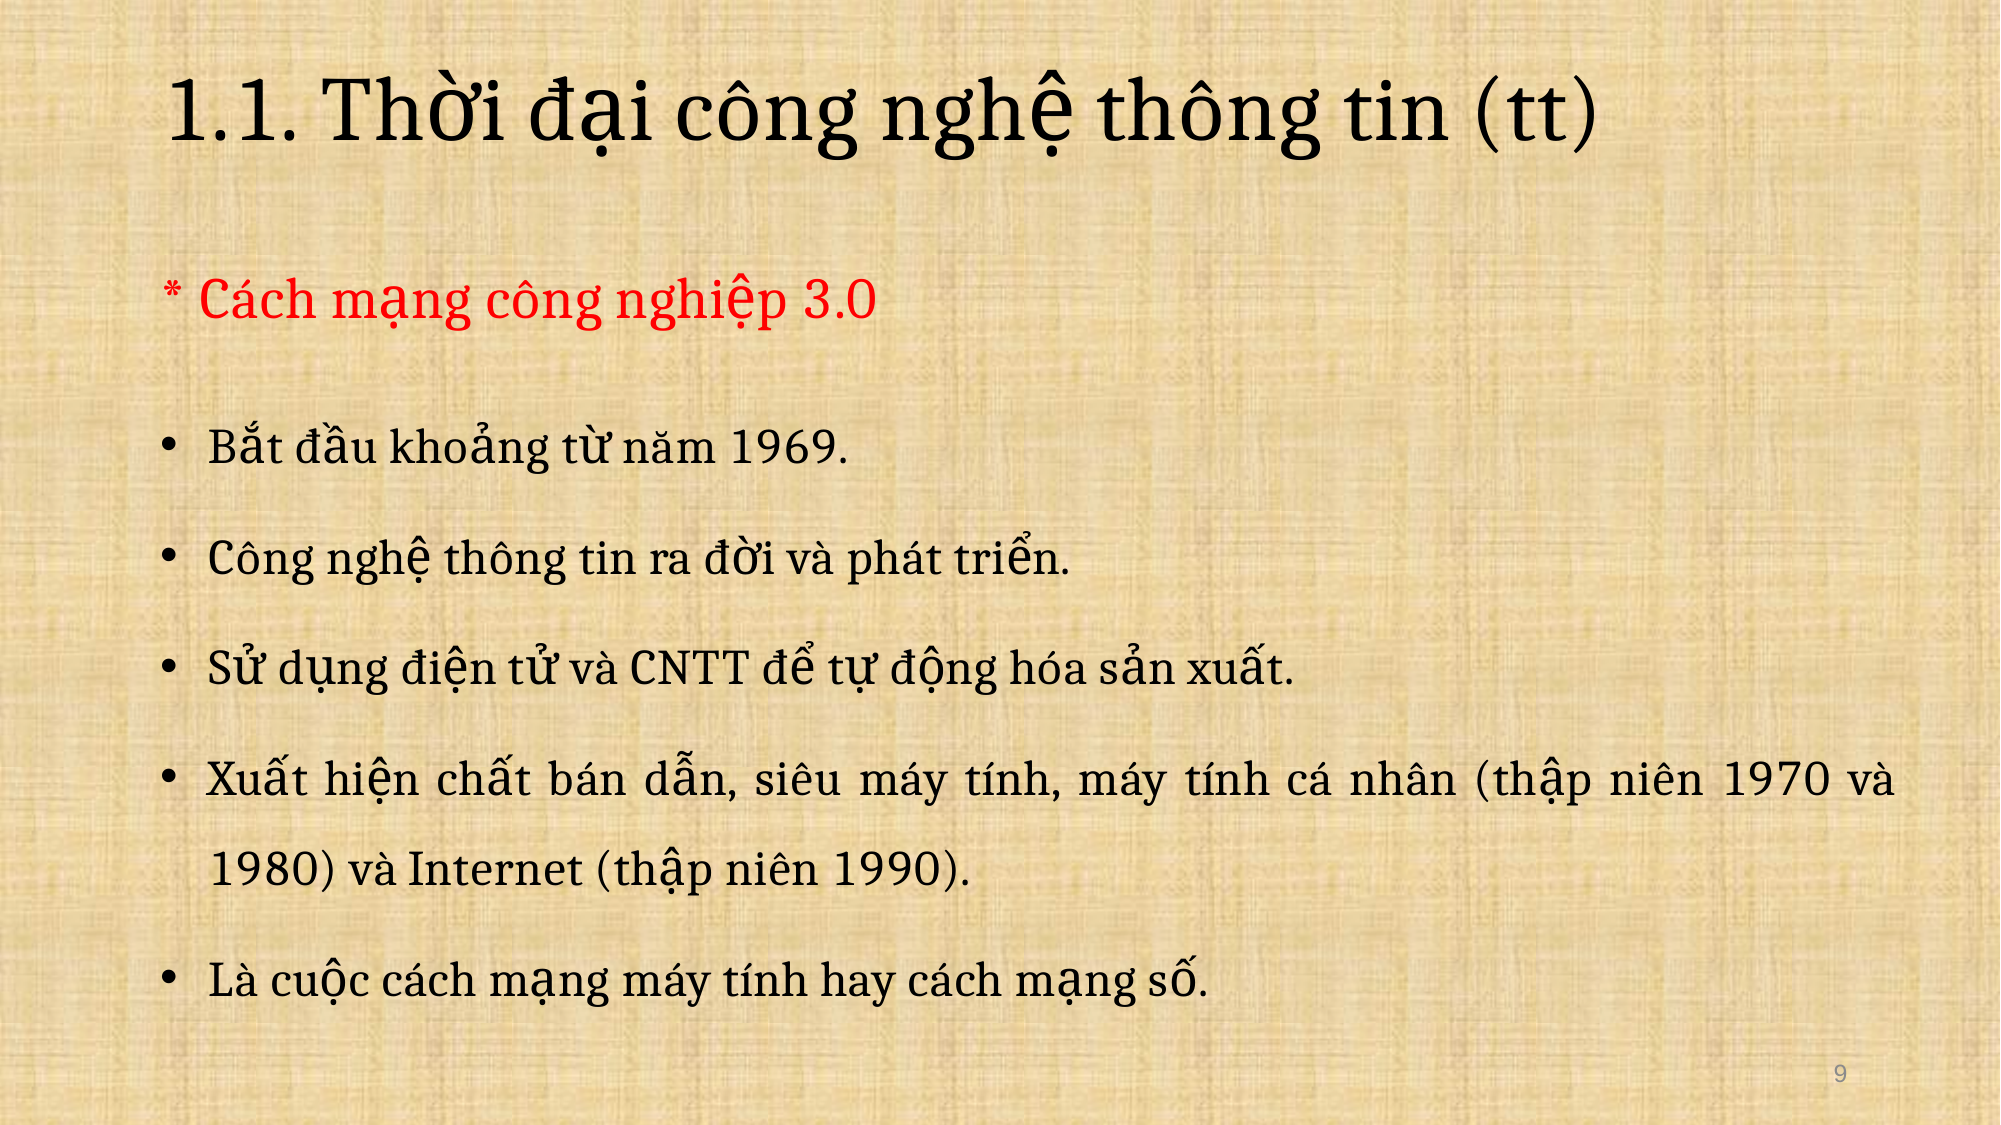

1.1. Thời đại công nghệ thông tin (tt)
# * Cách mạng công nghiệp 3.0
Bắt đầu khoảng từ năm 1969.
Công nghệ thông tin ra đời và phát triển.
Sử dụng điện tử và CNTT để tự động hóa sản xuất.
Xuất hiện chất bán dẫn, siêu máy tính, máy tính cá nhân (thập niên 1970 và 1980) và Internet (thập niên 1990).
Là cuộc cách mạng máy tính hay cách mạng số.

9